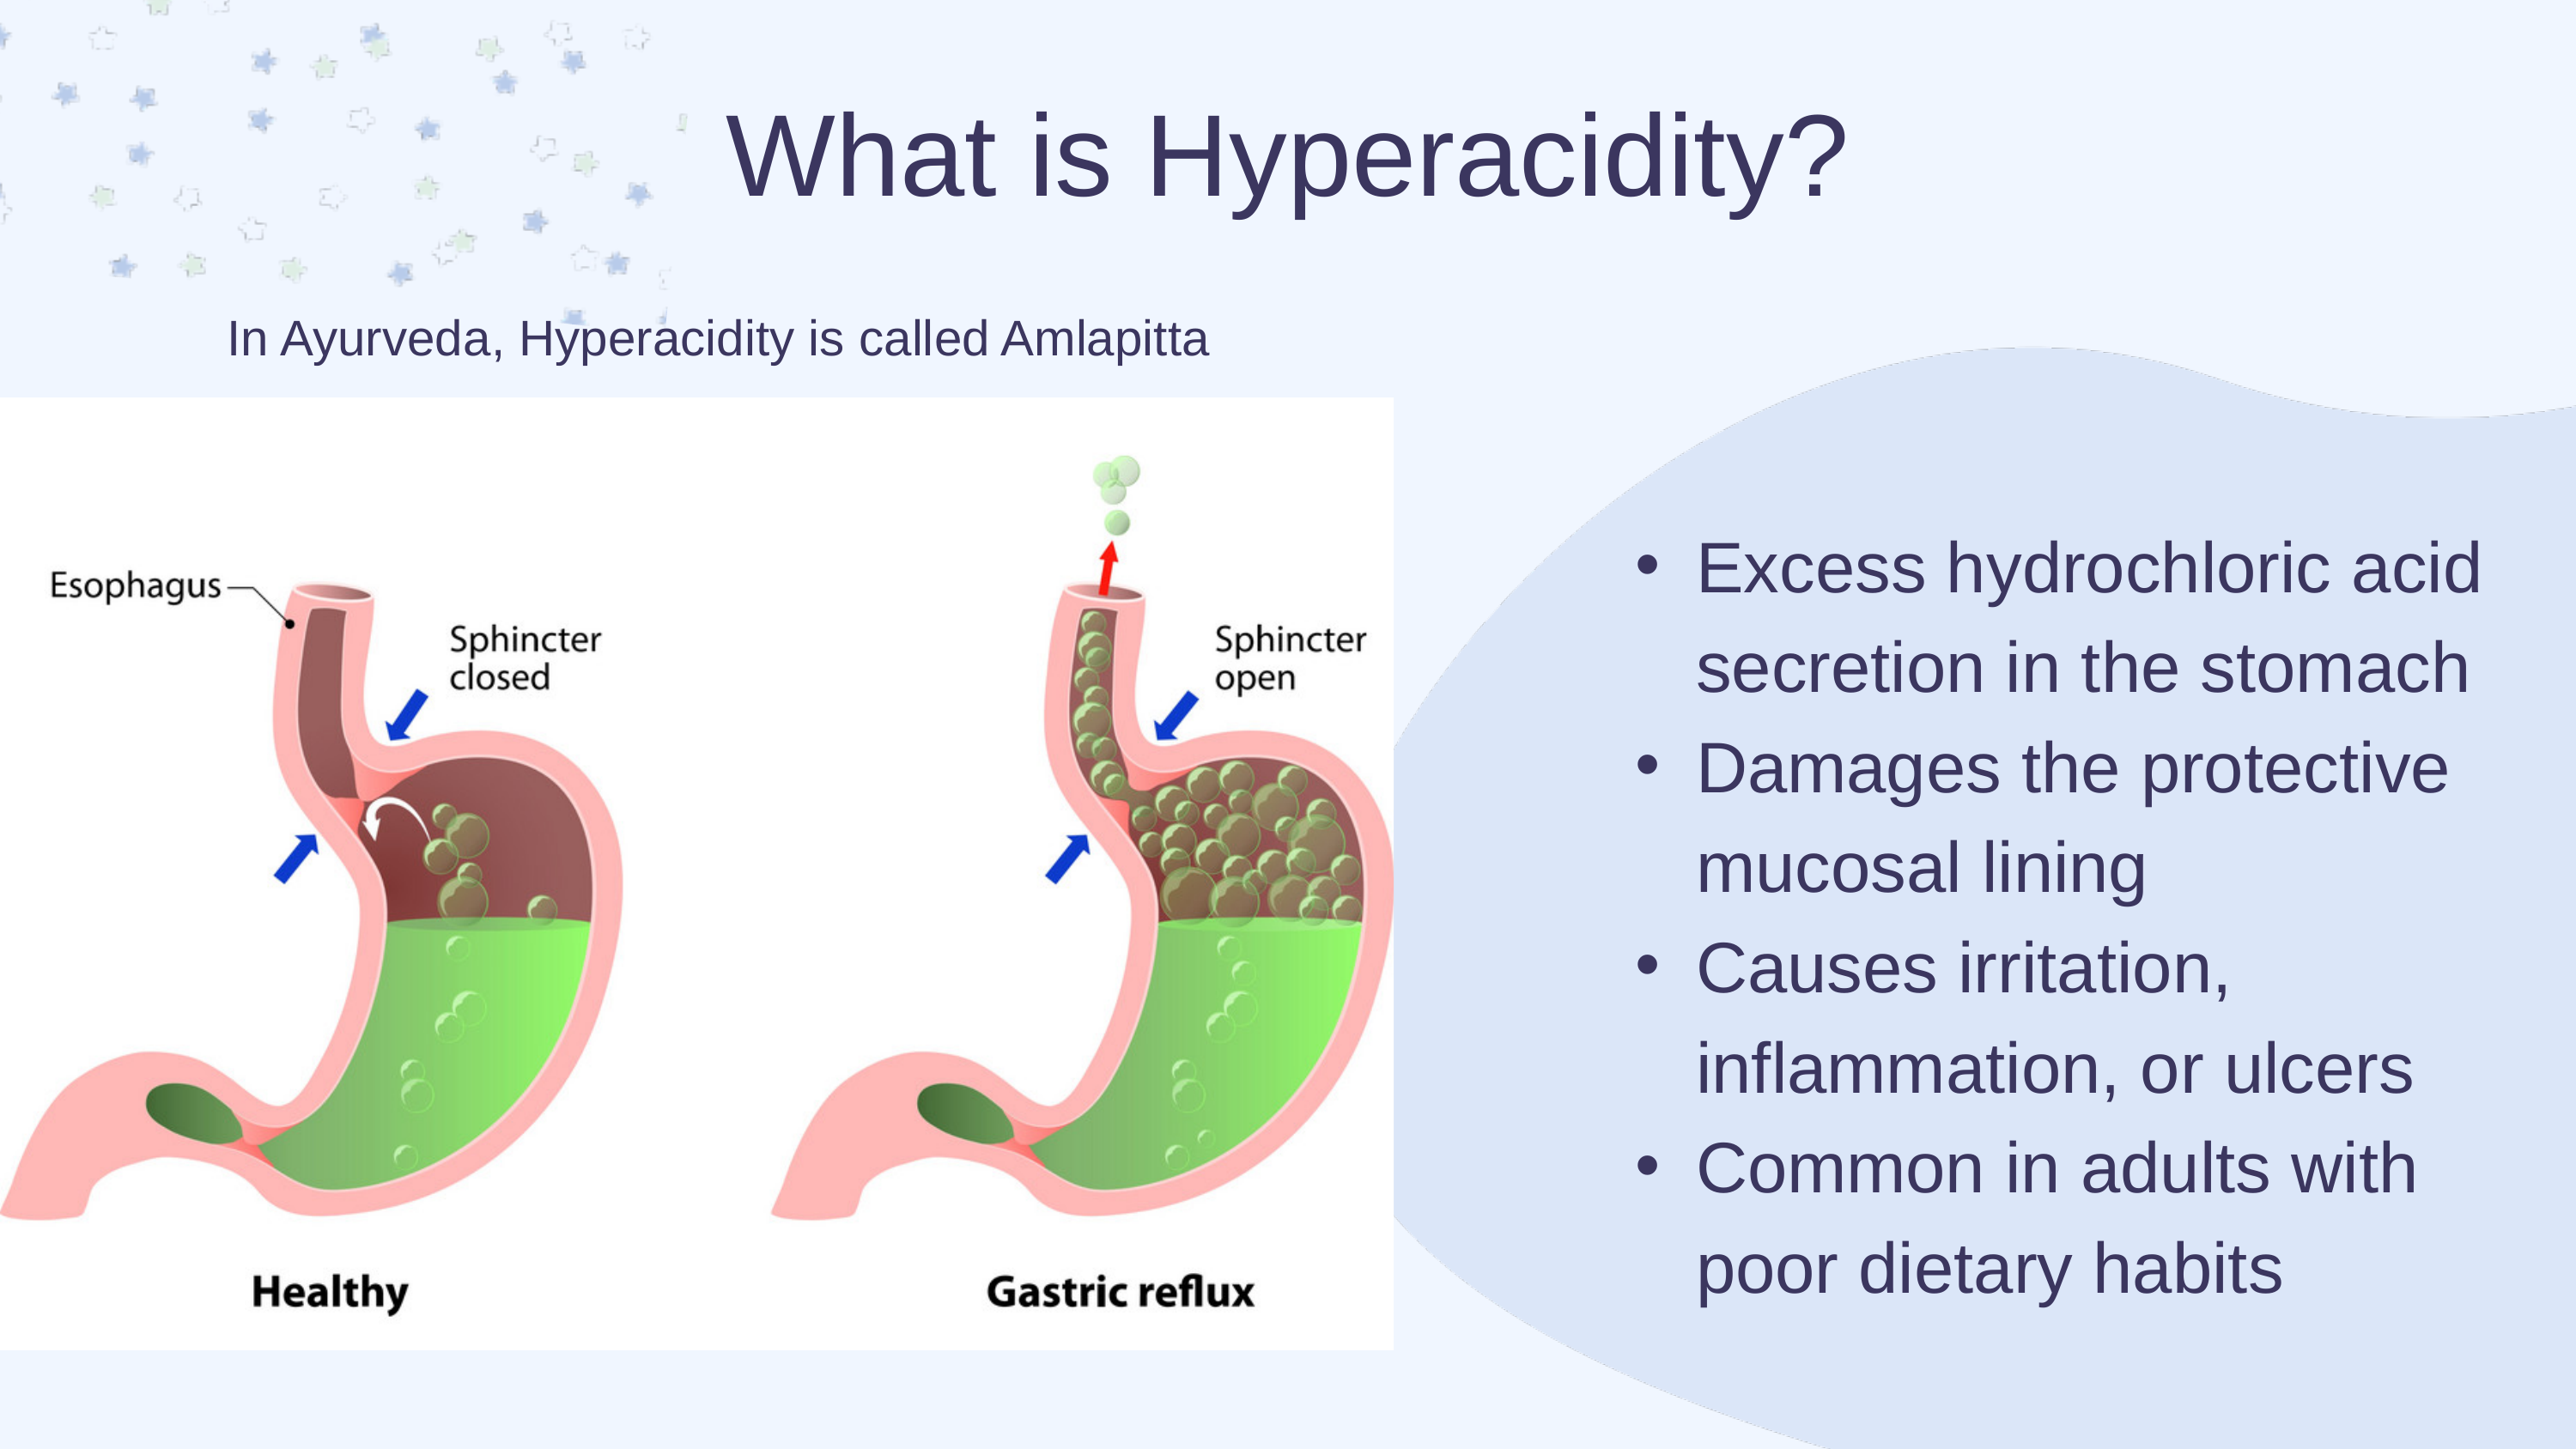

What is Hyperacidity?

In Ayurveda, Hyperacidity is called Amlapitta

Excess hydrochloric acid secretion in the stomach
Damages the protective mucosal lining
Causes irritation, inflammation, or ulcers
Common in adults with poor dietary habits